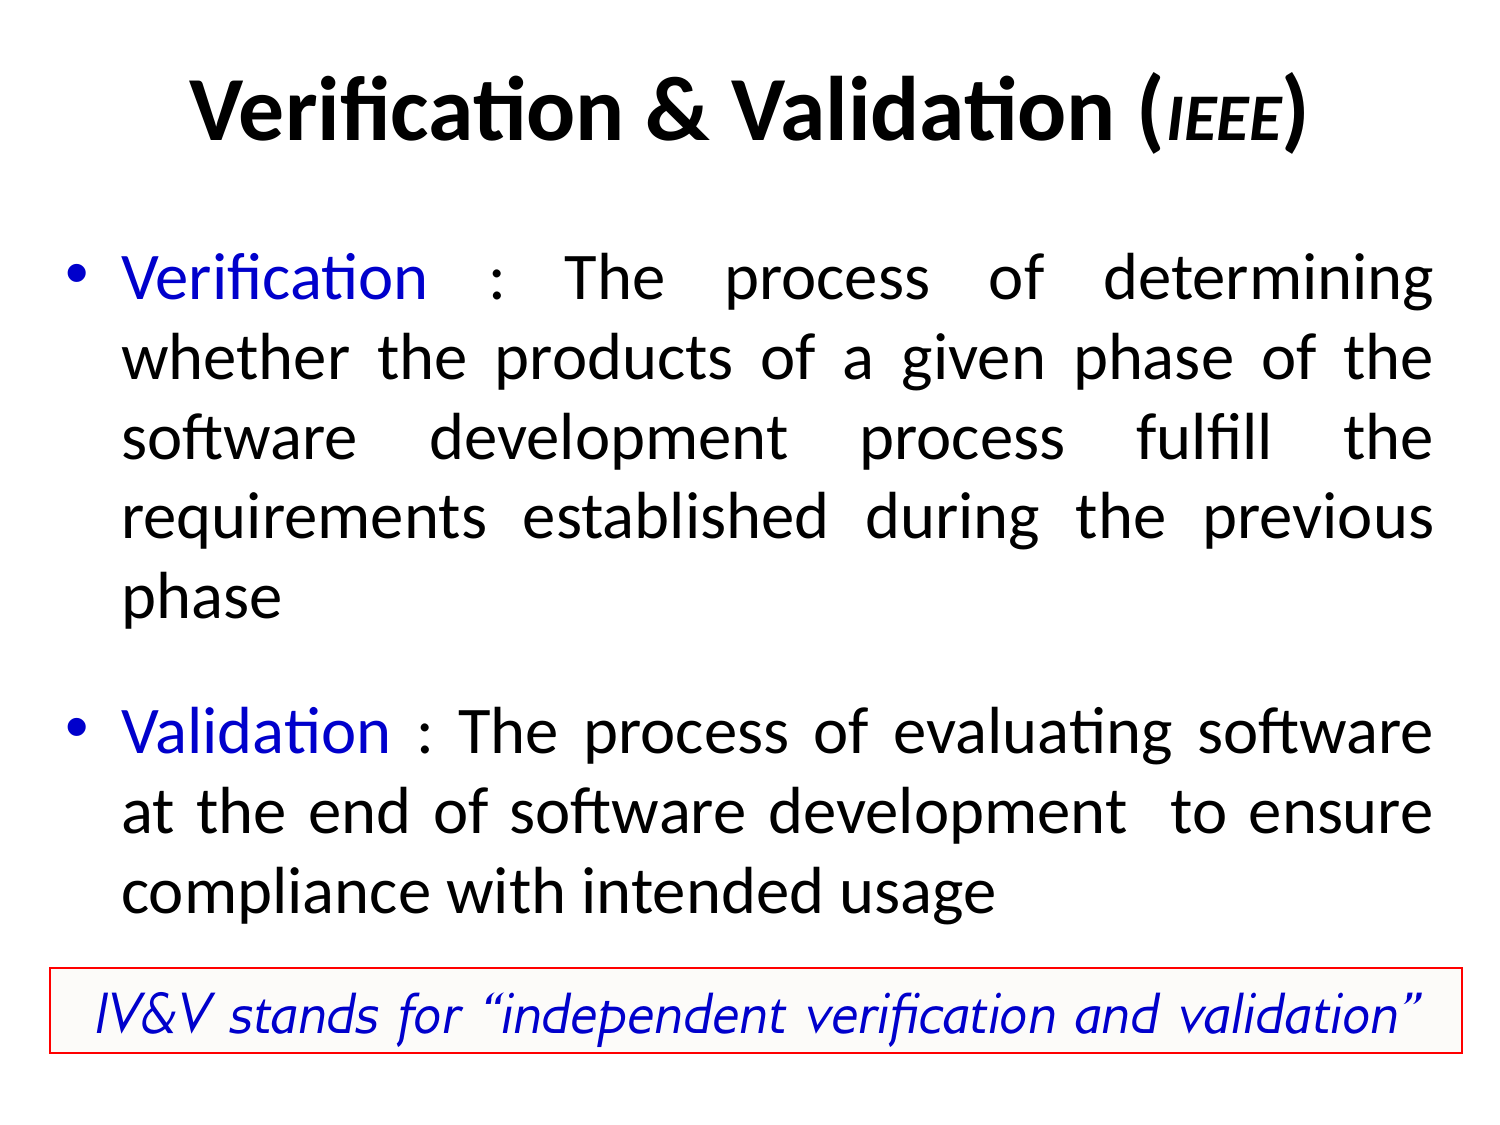

# Verification & Validation (IEEE)
Verification : The process of determining whether the products of a given phase of the software development process fulfill the requirements established during the previous phase

Validation : The process of evaluating software at the end of software development  to ensure compliance with intended usage

IV&V stands for “independent verification and validation”